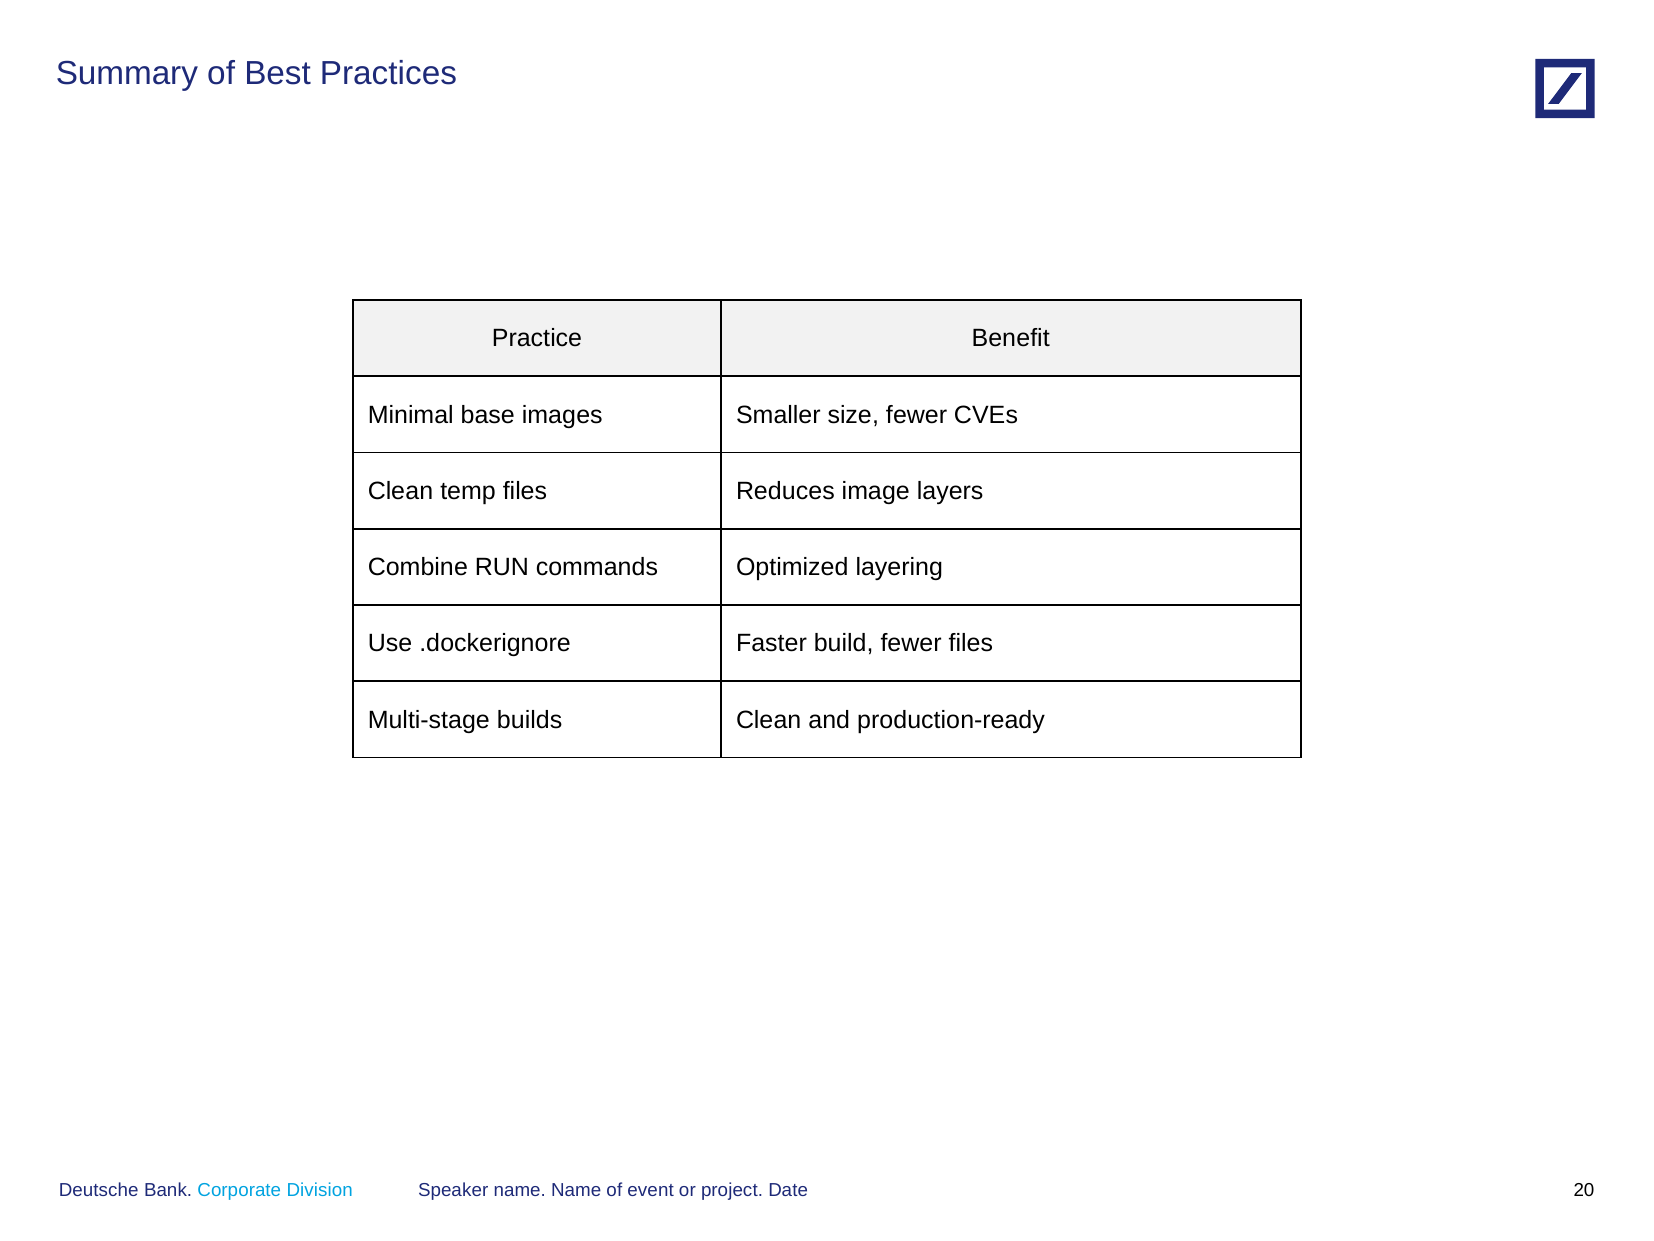

# Summary of Best Practices
| Practice | Benefit |
| --- | --- |
| Minimal base images | Smaller size, fewer CVEs |
| Clean temp files | Reduces image layers |
| Combine RUN commands | Optimized layering |
| Use .dockerignore | Faster build, fewer files |
| Multi-stage builds | Clean and production-ready |
Speaker name. Name of event or project. Date
20